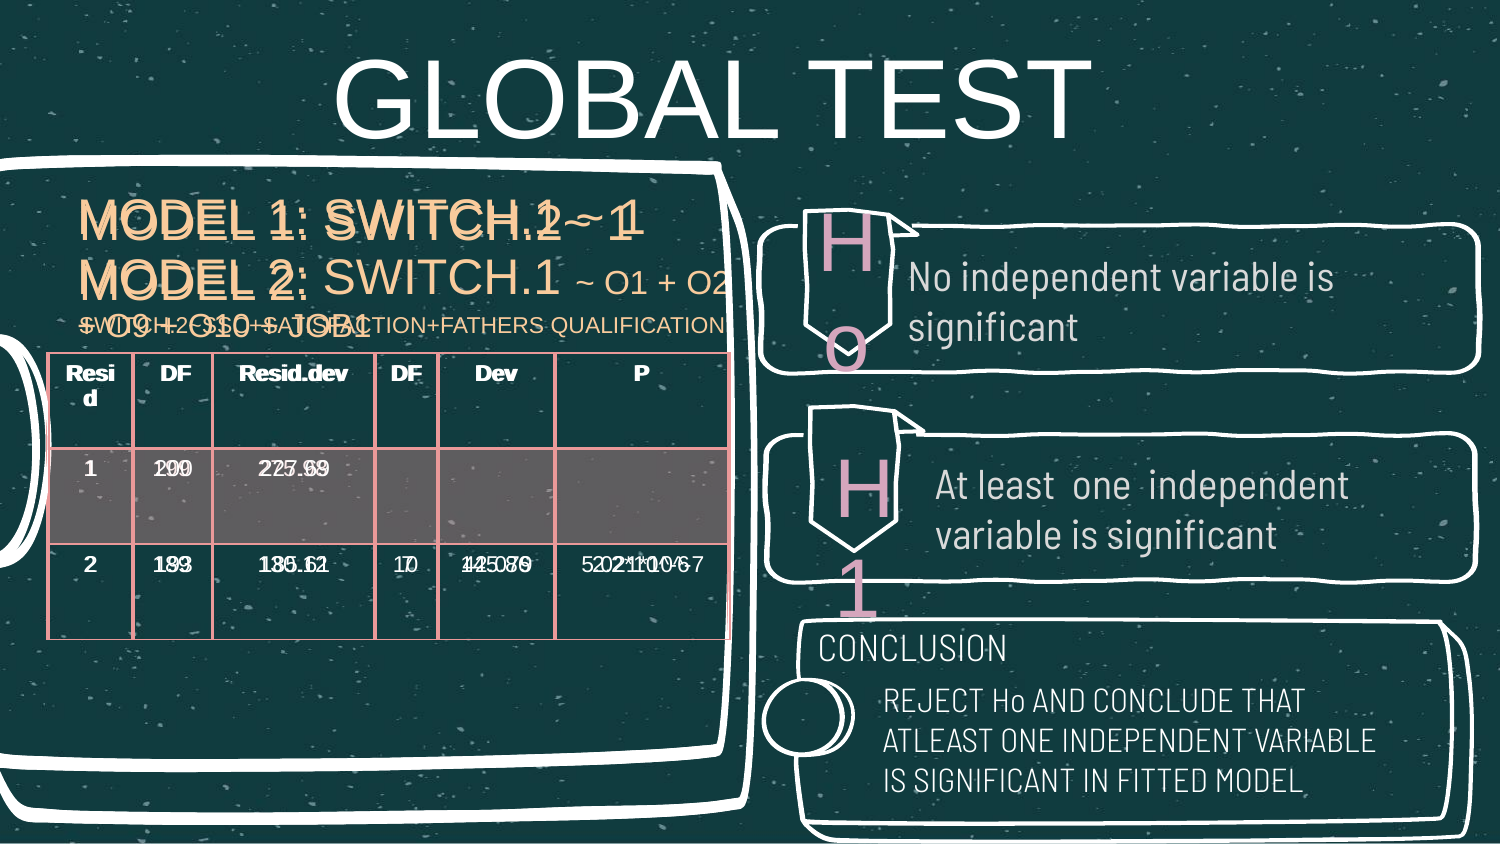

GLOBAL TEST

MODEL 1: SWITCH.1 ~ 1
MODEL 2: SWITCH.1 ~ O1 + O2 + O9 + O10 + JOB1
MODEL 1: SWITCH.2~ 1
MODEL 2: SWITCH.2~SSC+SATISFACTION+FATHERS QUALIFICATION

Ho
No independent variable is significant

| Resid | DF | Resid.dev | DF | Dev | P |
| --- | --- | --- | --- | --- | --- |
| 1 | 199 | 275.98 |  |  |  |
| 2 | 189 | 130.12 | 10 | 145.86 | 2.2\*10^-6 |
| Resid | DF | Resid.dev | DF | Dev | P |
| --- | --- | --- | --- | --- | --- |
| 1 | 200 | 227.69 |  |  |  |
| 2 | 193 | 185.61 | 7 | 42.079 | 5.021\*10^-7 |

H1

At least  one  independent variable is significant

CONCLUSION
REJECT Ho AND CONCLUDE THAT ATLEAST ONE INDEPENDENT VARIABLE IS SIGNIFICANT IN FITTED MODEL